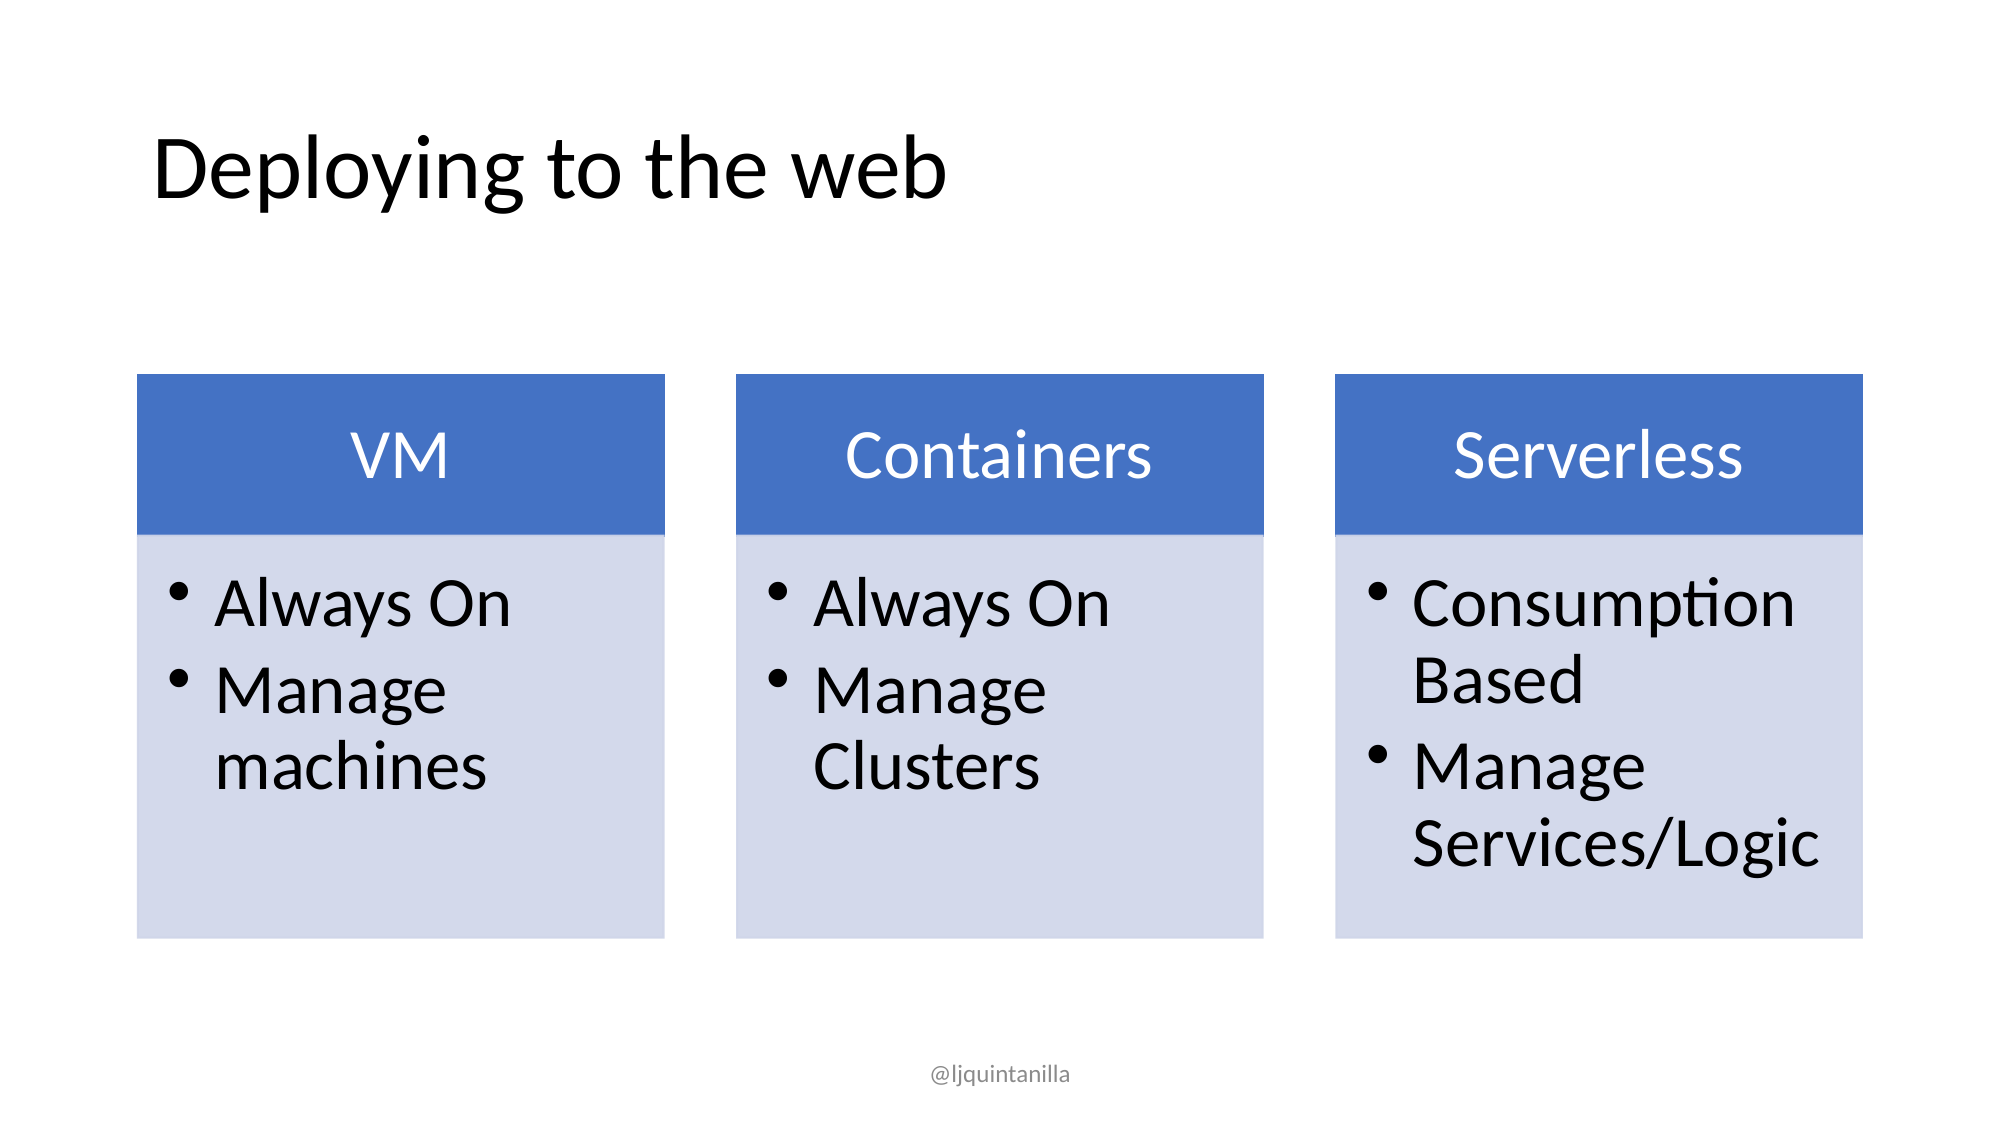

# Deploying to the web
VM
Always On
Manage machines
Containers
Always On
Manage Clusters
Serverless
Consumption Based
Manage Services/Logic
@ljquintanilla